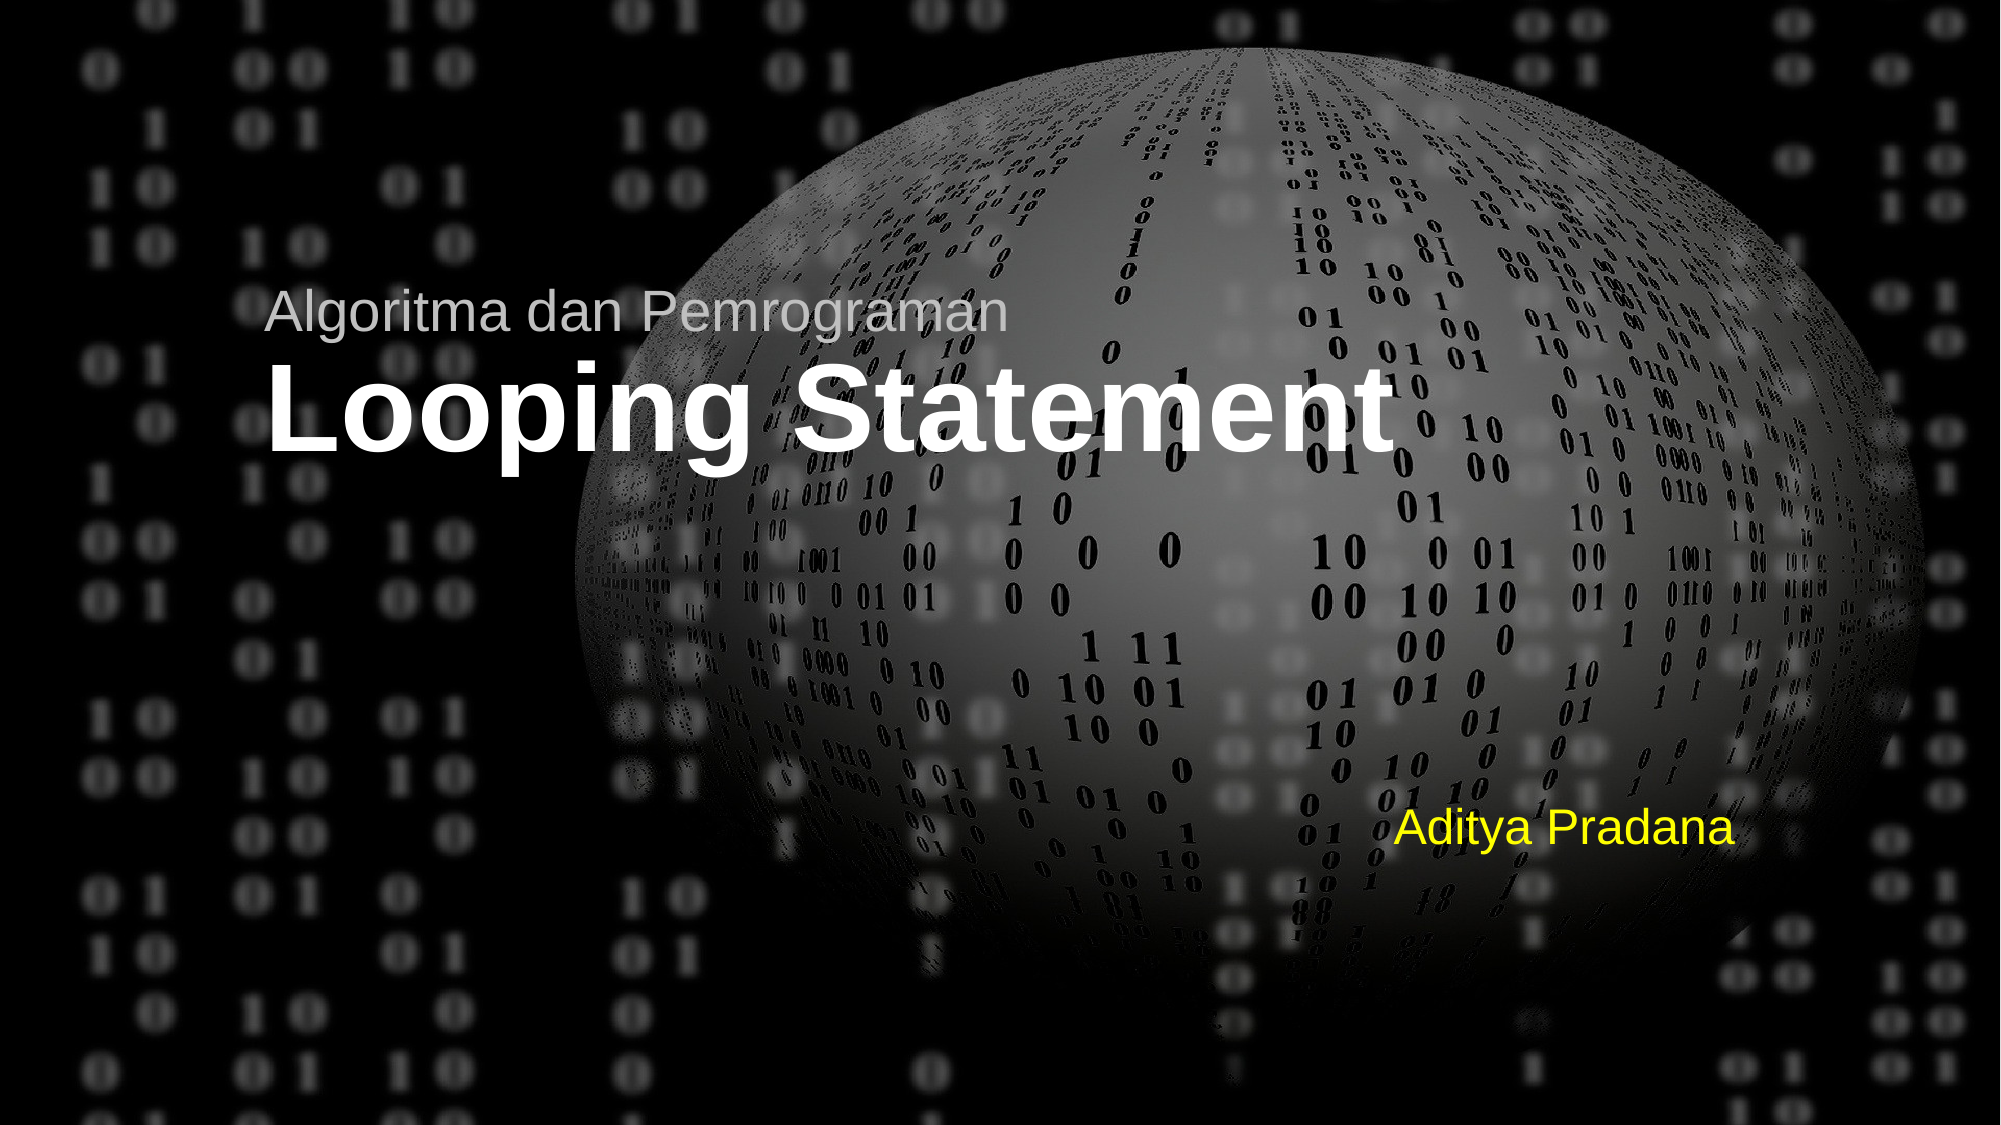

Algoritma dan Pemrograman
Looping Statement
Aditya Pradana